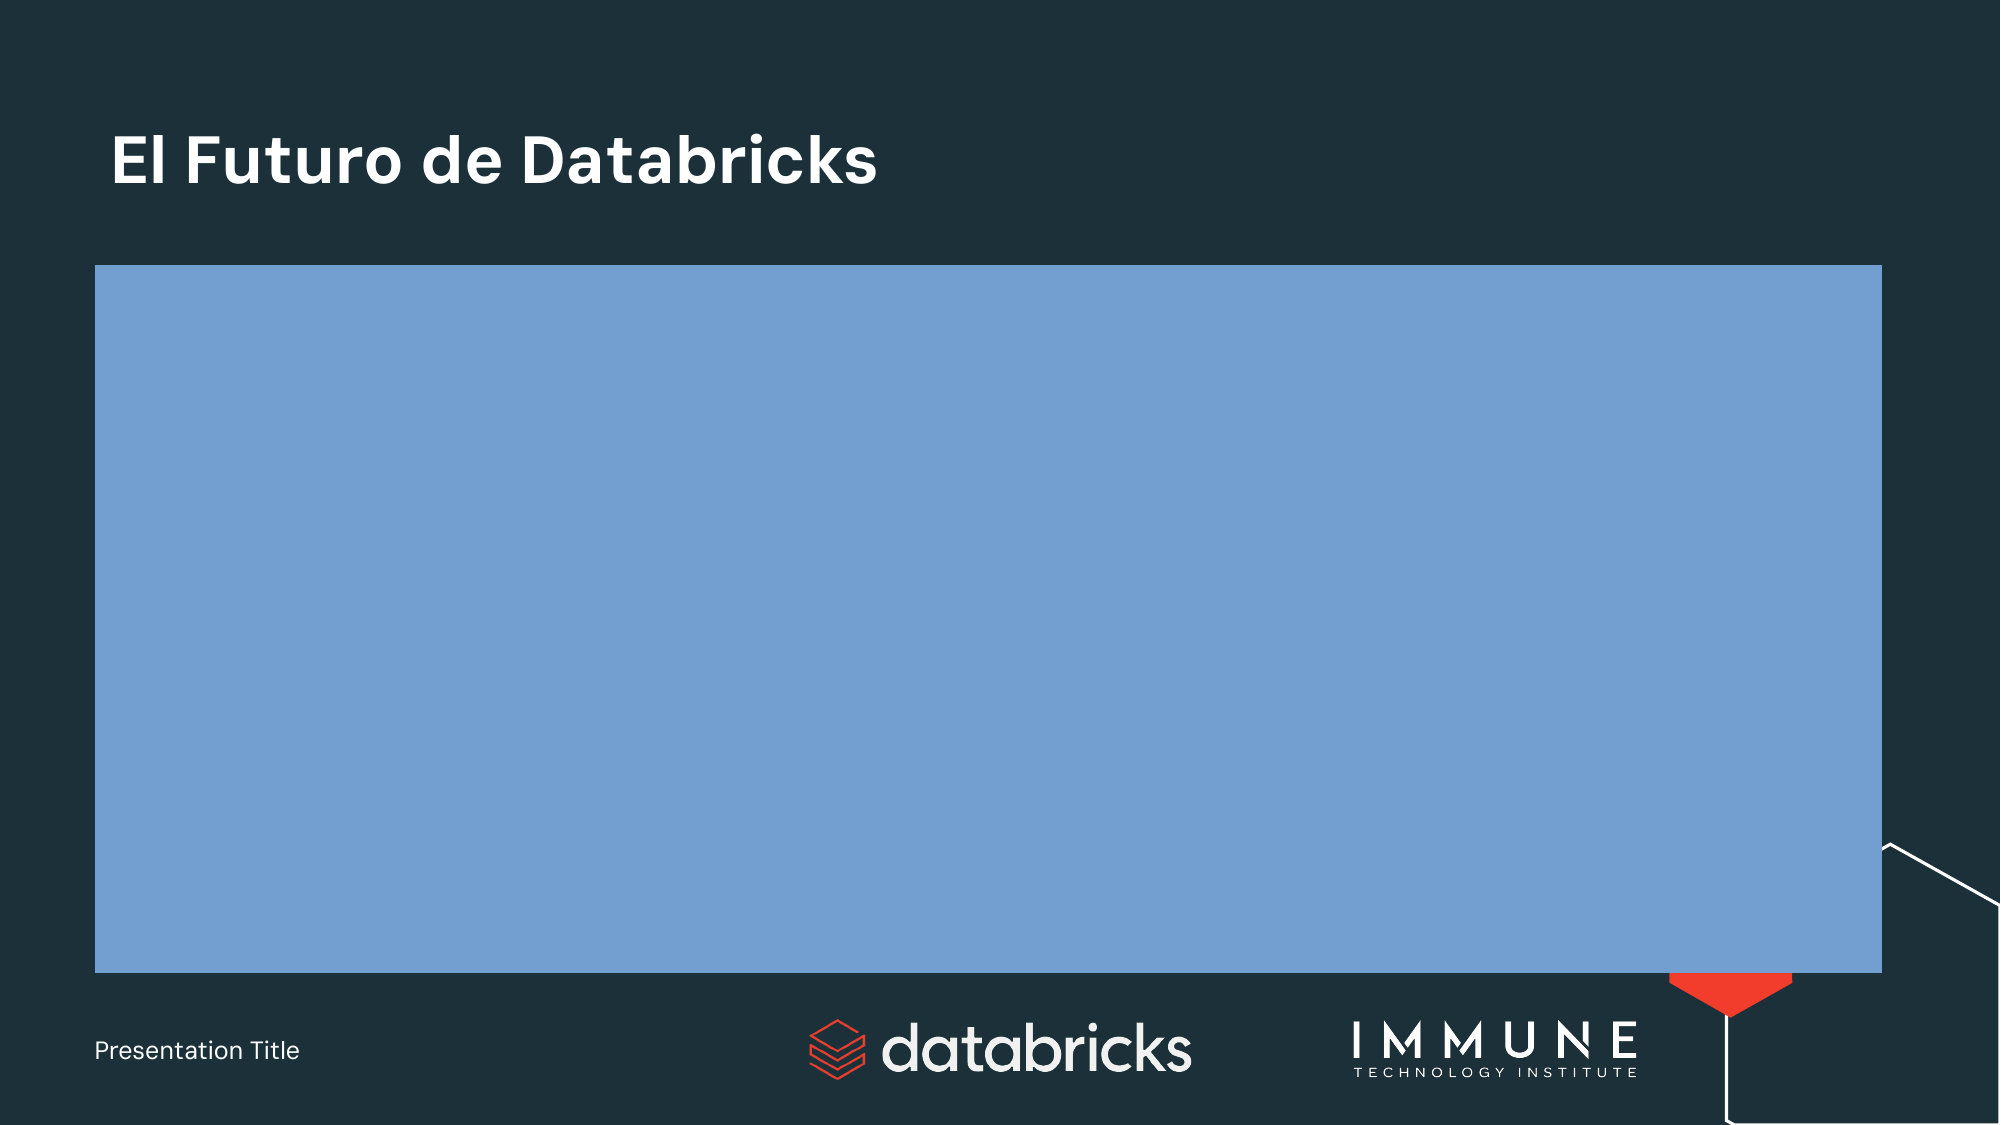

# El Futuro de Databricks
Mirando hacia el futuro, Databricks continúa liderando la innovación en el procesamiento y análisis de Big Data.
Con su compromiso con la investigación y el desarrollo de nuevas tecnologías, Databricks no solo está definiendo el presente del análisis de datos sino también pavimentando el camino hacia el futuro, donde el Big Data y la inteligencia artificial transformarán industrias enteras de maneras que apenas estamos comenzando a imaginar.
Presentation Title